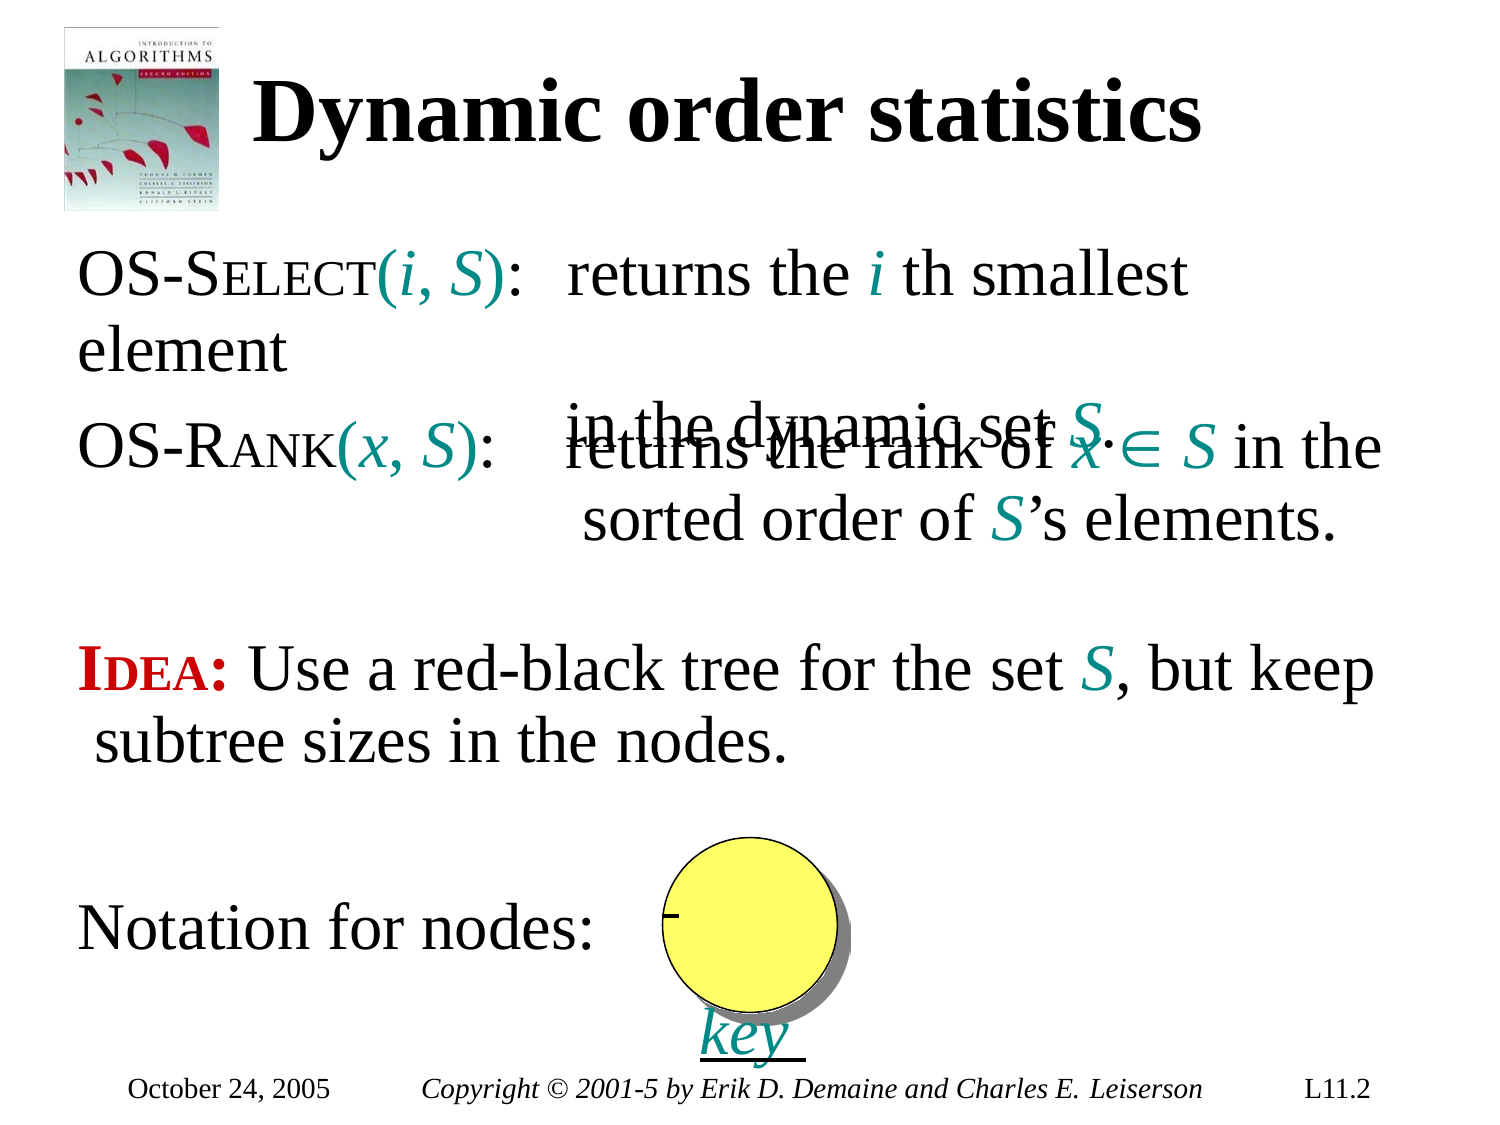

# Dynamic order statistics
OS-SELECT(i, S):	returns the i th smallest element
in the dynamic set S.
returns the rank of x ∈ S in the  sorted order of S’s elements.
OS-RANK(x, S):
IDEA: Use a red-black tree for the set S, but keep  subtree sizes in the nodes.

 		key 	 size
Notation for nodes:
October 24, 2005
Copyright © 2001-5 by Erik D. Demaine and Charles E. Leiserson
L11.2